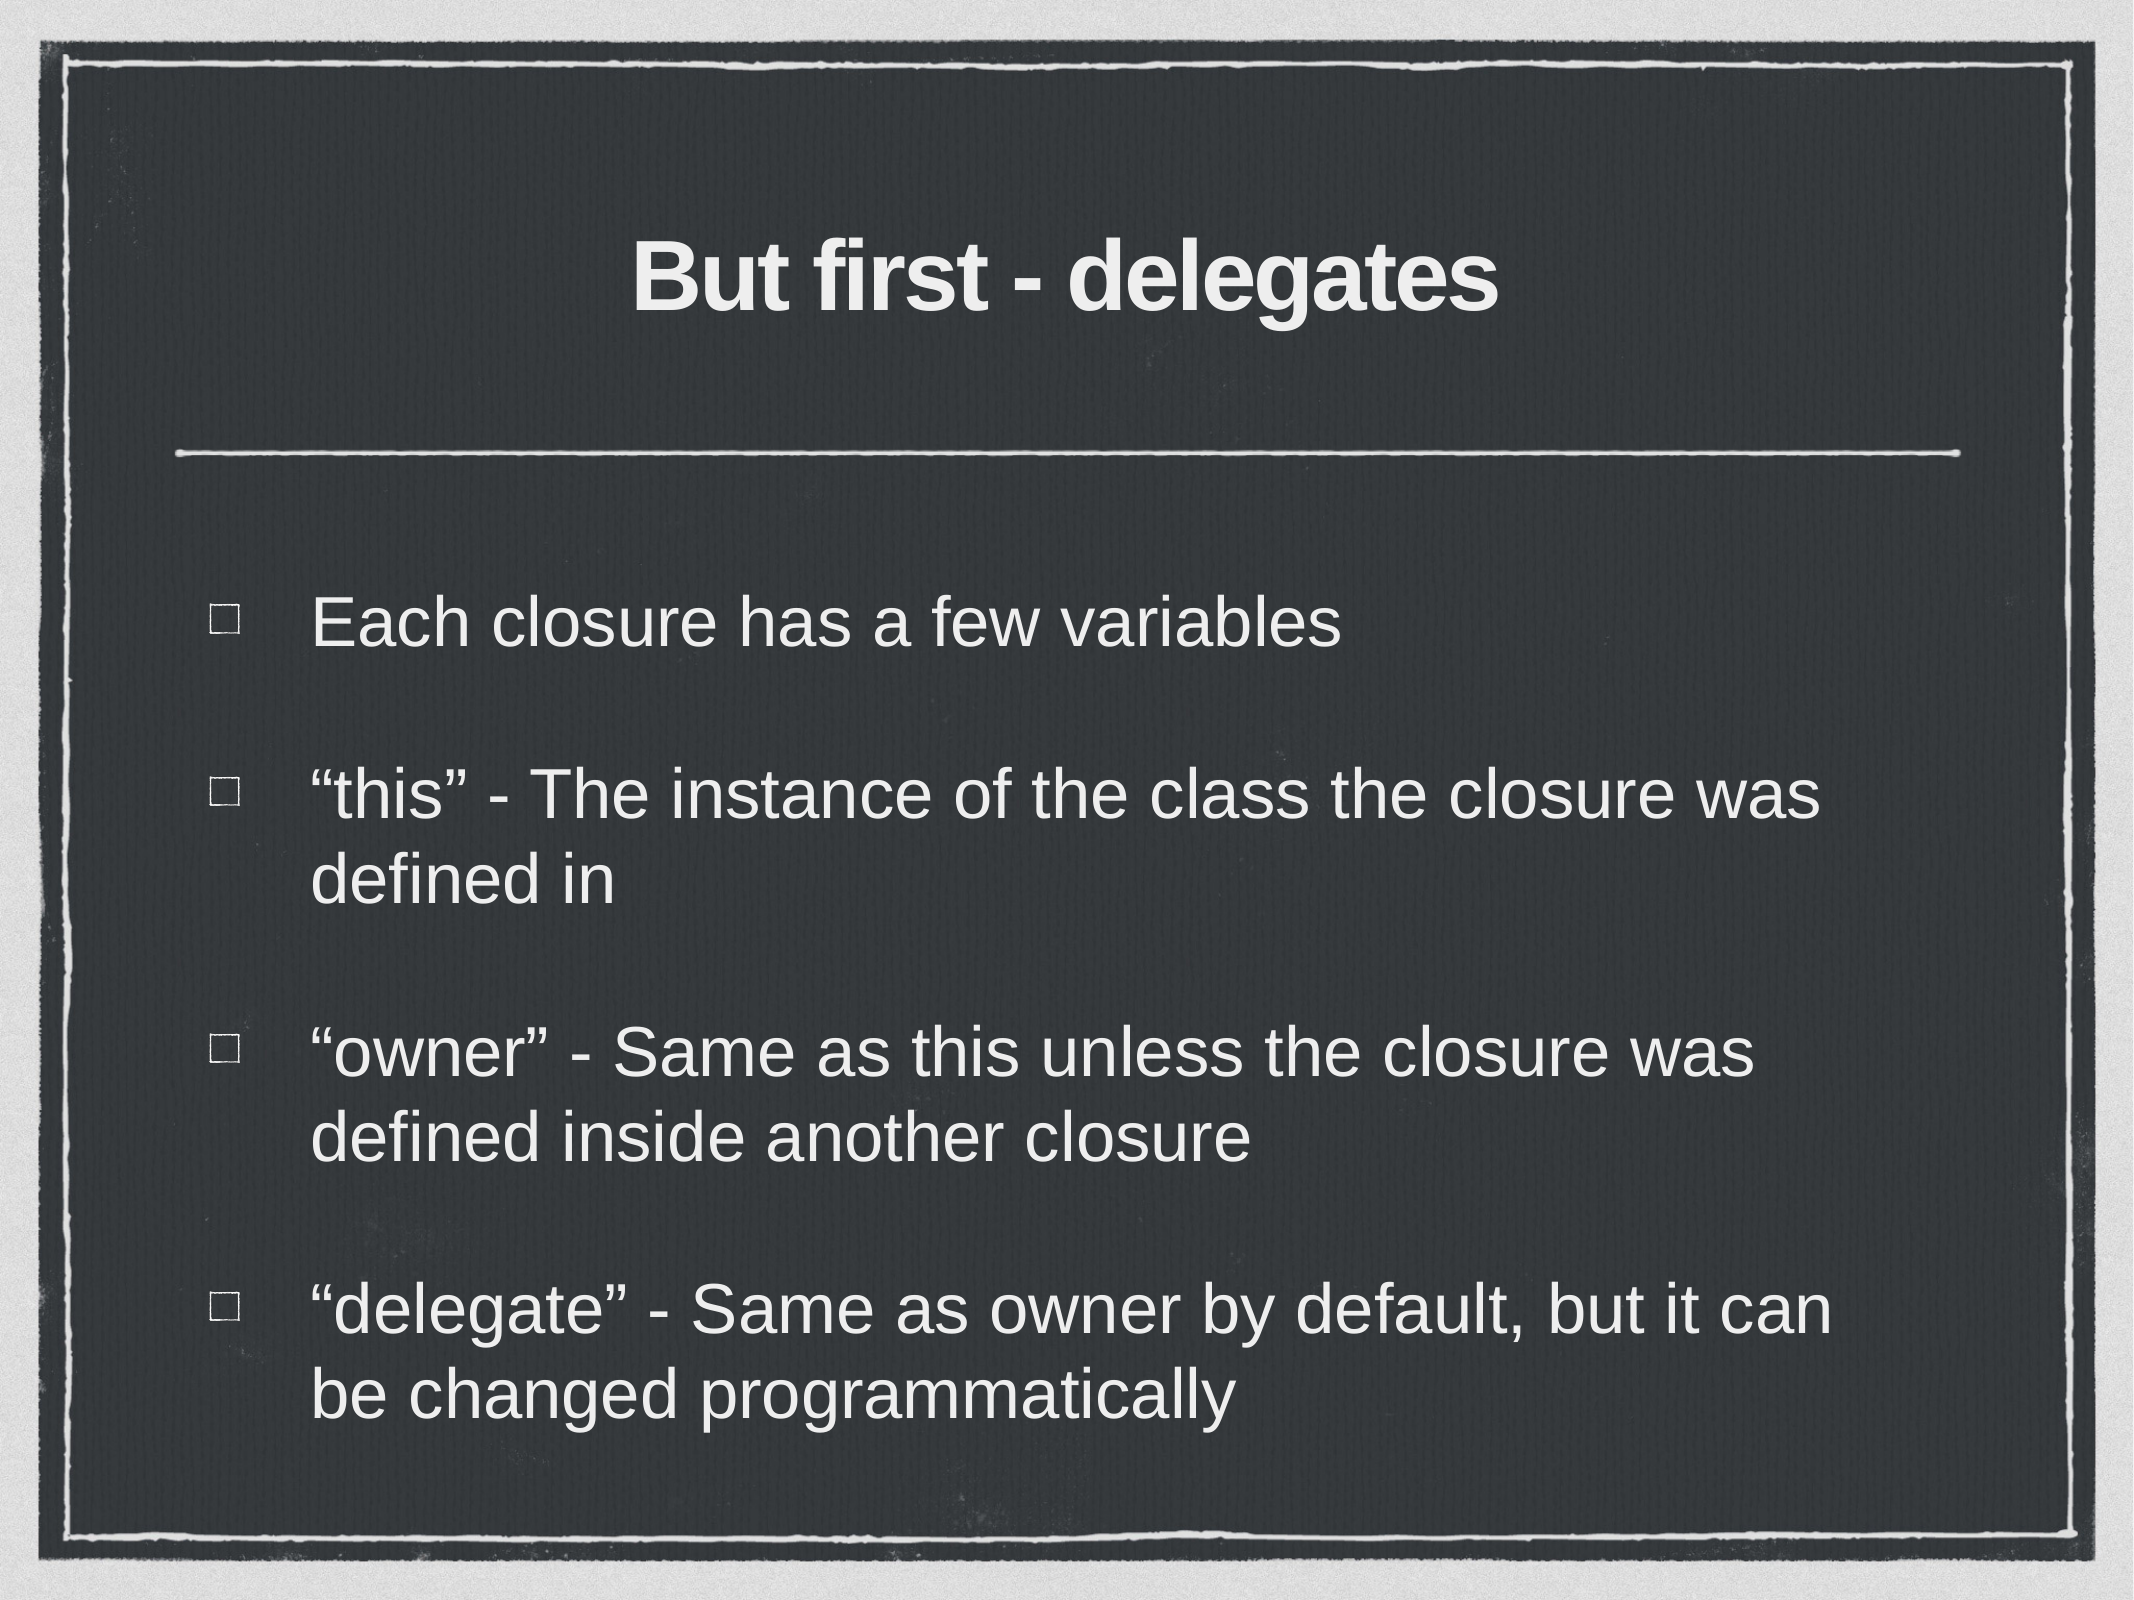

# But first - delegates
Each closure has a few variables
“this” - The instance of the class the closure was defined in
“owner” - Same as this unless the closure was defined inside another closure
“delegate” - Same as owner by default, but it can be changed programmatically